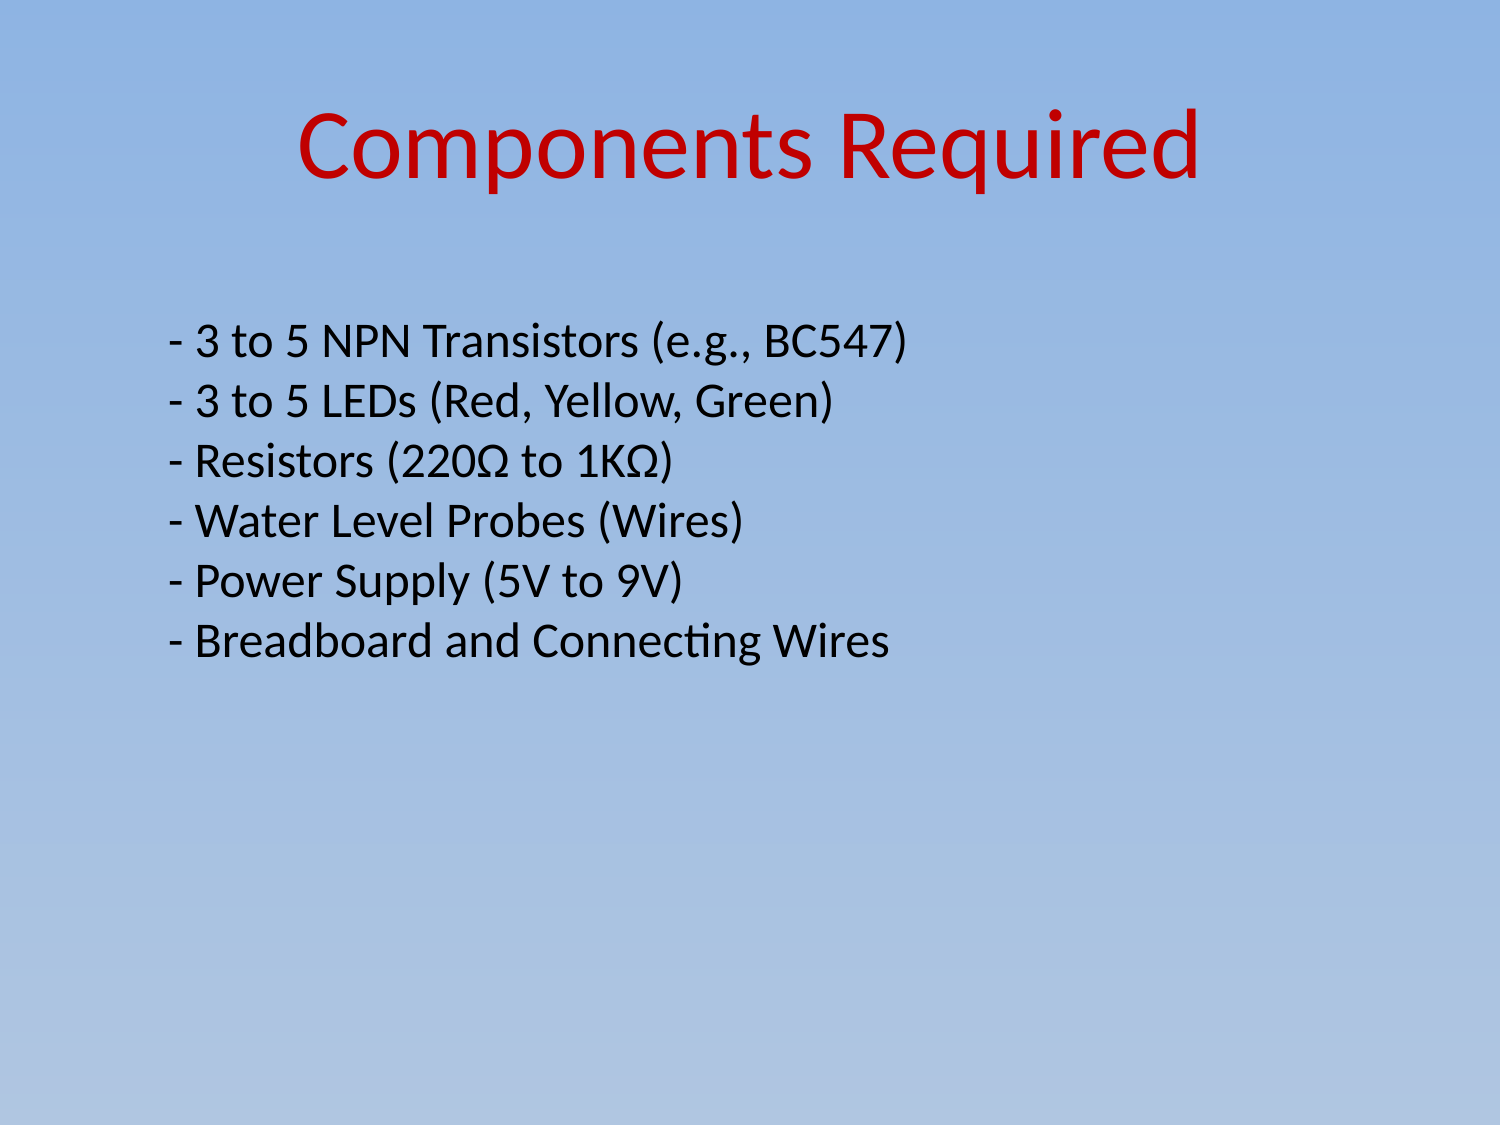

# Components Required

- 3 to 5 NPN Transistors (e.g., BC547)
- 3 to 5 LEDs (Red, Yellow, Green)
- Resistors (220Ω to 1KΩ)
- Water Level Probes (Wires)
- Power Supply (5V to 9V)
- Breadboard and Connecting Wires